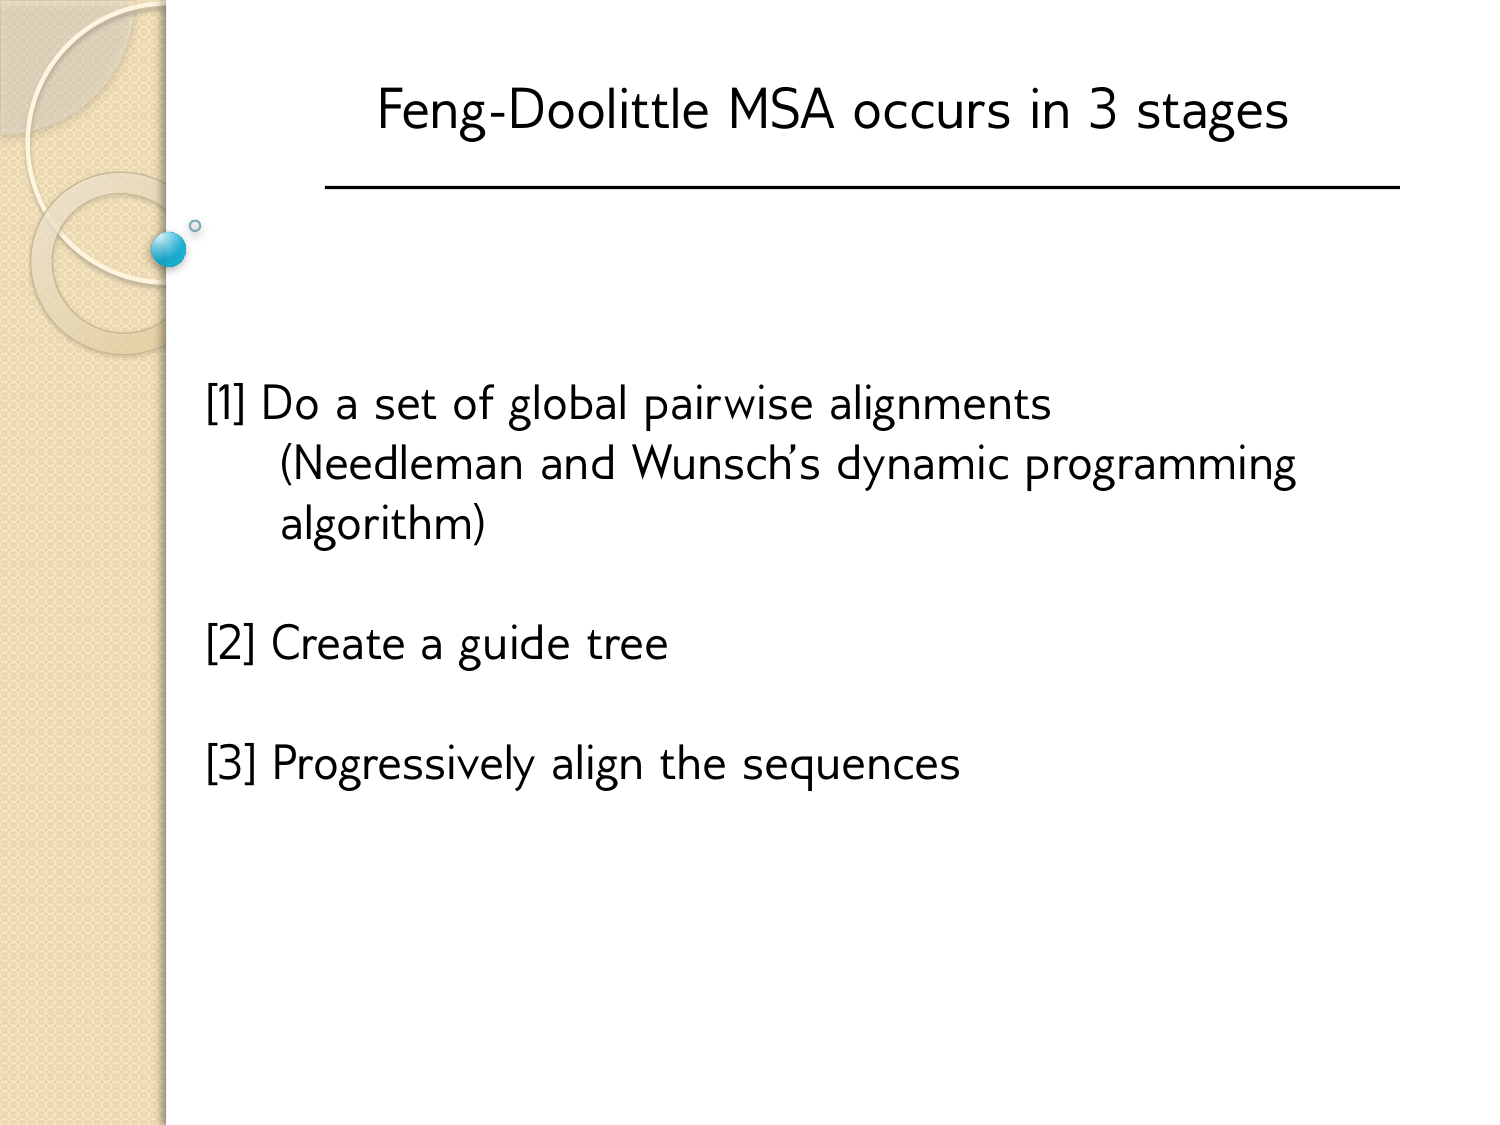

Feng-Doolittle MSA occurs in 3 stages

[1] Do a set of global pairwise alignments
     (Needleman and Wunsch’s dynamic programming
	algorithm)

[2] Create a guide tree

[3] Progressively align the sequences